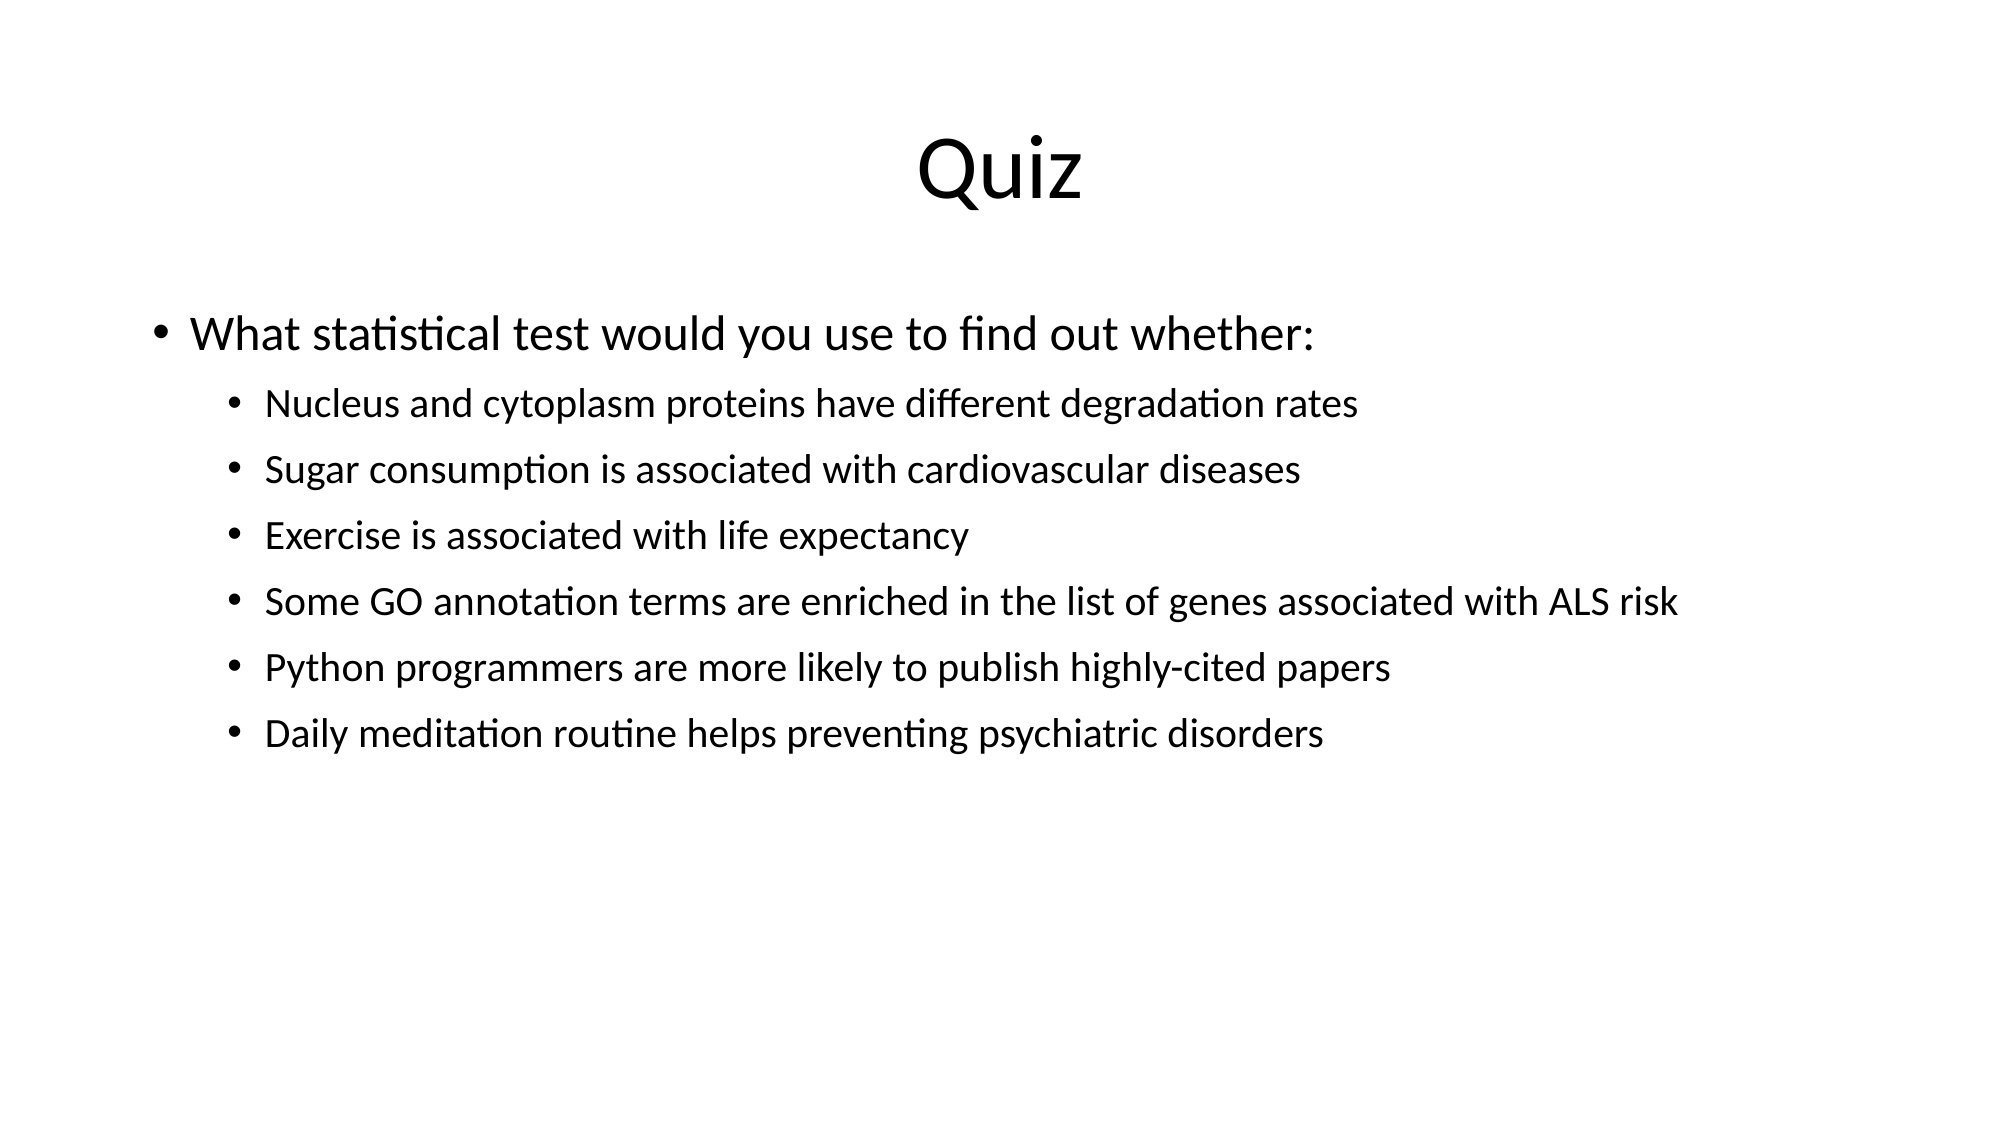

# Quiz
What statistical test would you use to find out whether:
Nucleus and cytoplasm proteins have different degradation rates
Sugar consumption is associated with cardiovascular diseases
Exercise is associated with life expectancy
Some GO annotation terms are enriched in the list of genes associated with ALS risk
Python programmers are more likely to publish highly-cited papers
Daily meditation routine helps preventing psychiatric disorders